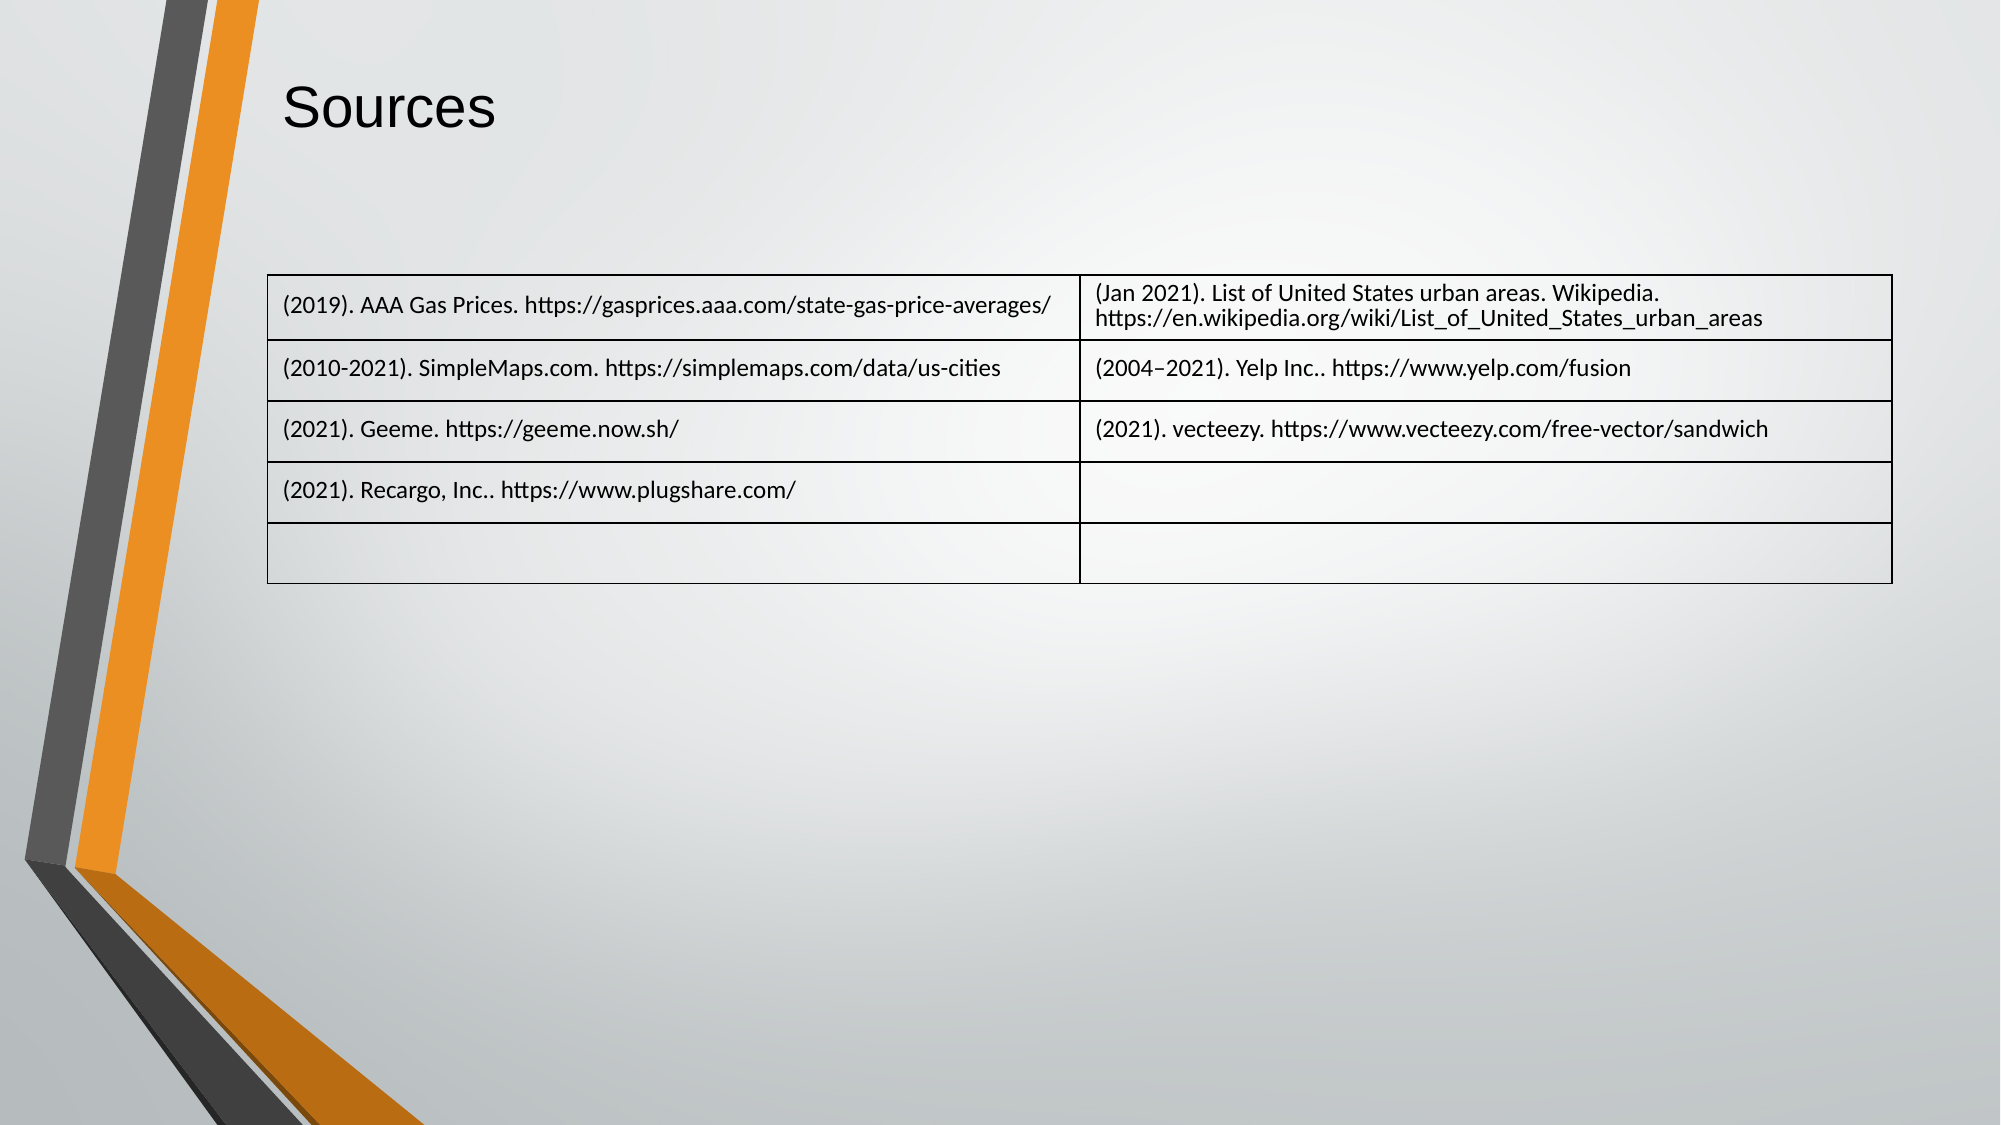

# Sources
| (2019). AAA Gas Prices. https://gasprices.aaa.com/state-gas-price-averages/ | (Jan 2021). List of United States urban areas. Wikipedia. https://en.wikipedia.org/wiki/List\_of\_United\_States\_urban\_areas |
| --- | --- |
| (2010-2021). SimpleMaps.com. https://simplemaps.com/data/us-cities | (2004–2021). Yelp Inc.. https://www.yelp.com/fusion |
| (2021). Geeme. https://geeme.now.sh/ | (2021). vecteezy. https://www.vecteezy.com/free-vector/sandwich |
| (2021). Recargo, Inc.. https://www.plugshare.com/ |  |
|  |  |